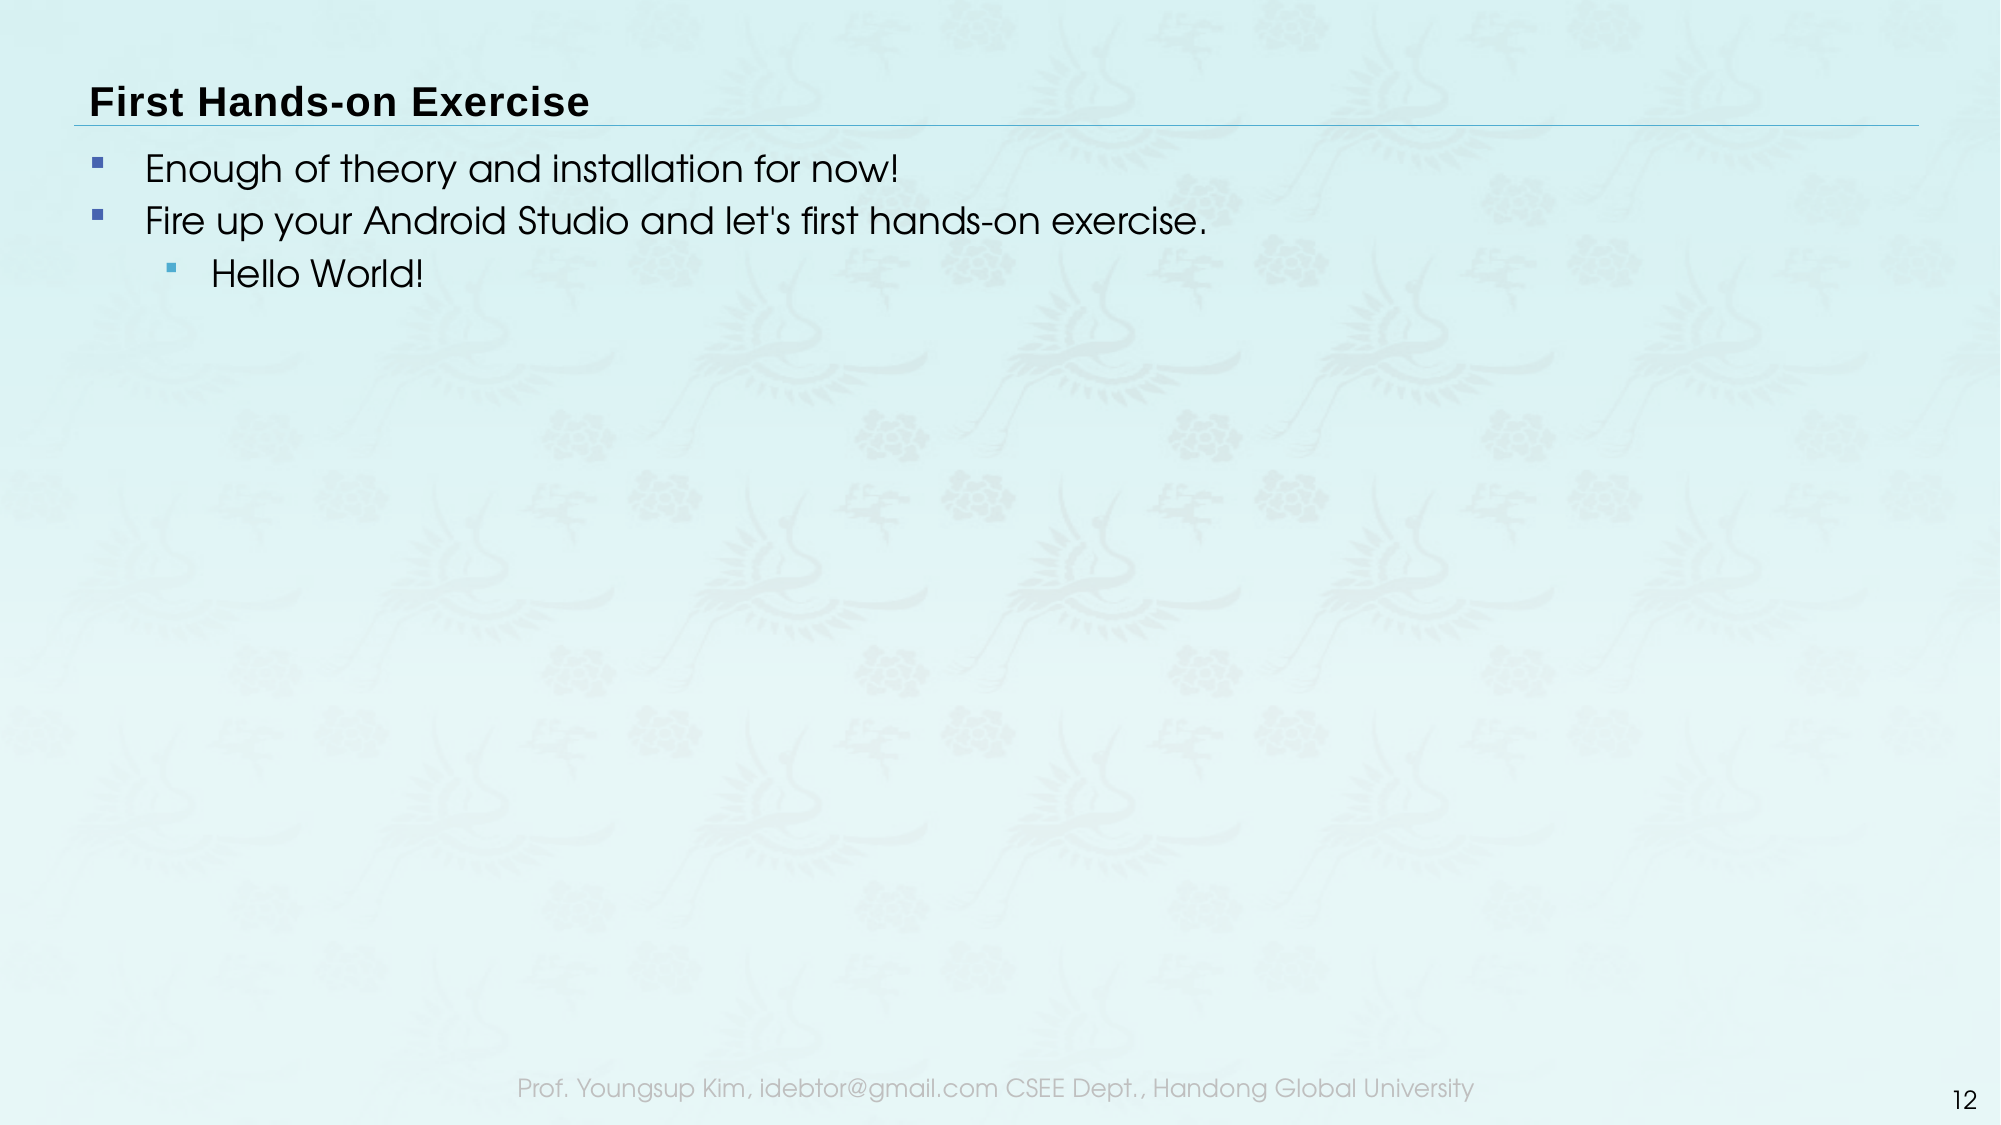

# First Hands-on Exercise
Enough of theory and installation for now!
Fire up your Android Studio and let's first hands-on exercise.
Hello World!
12